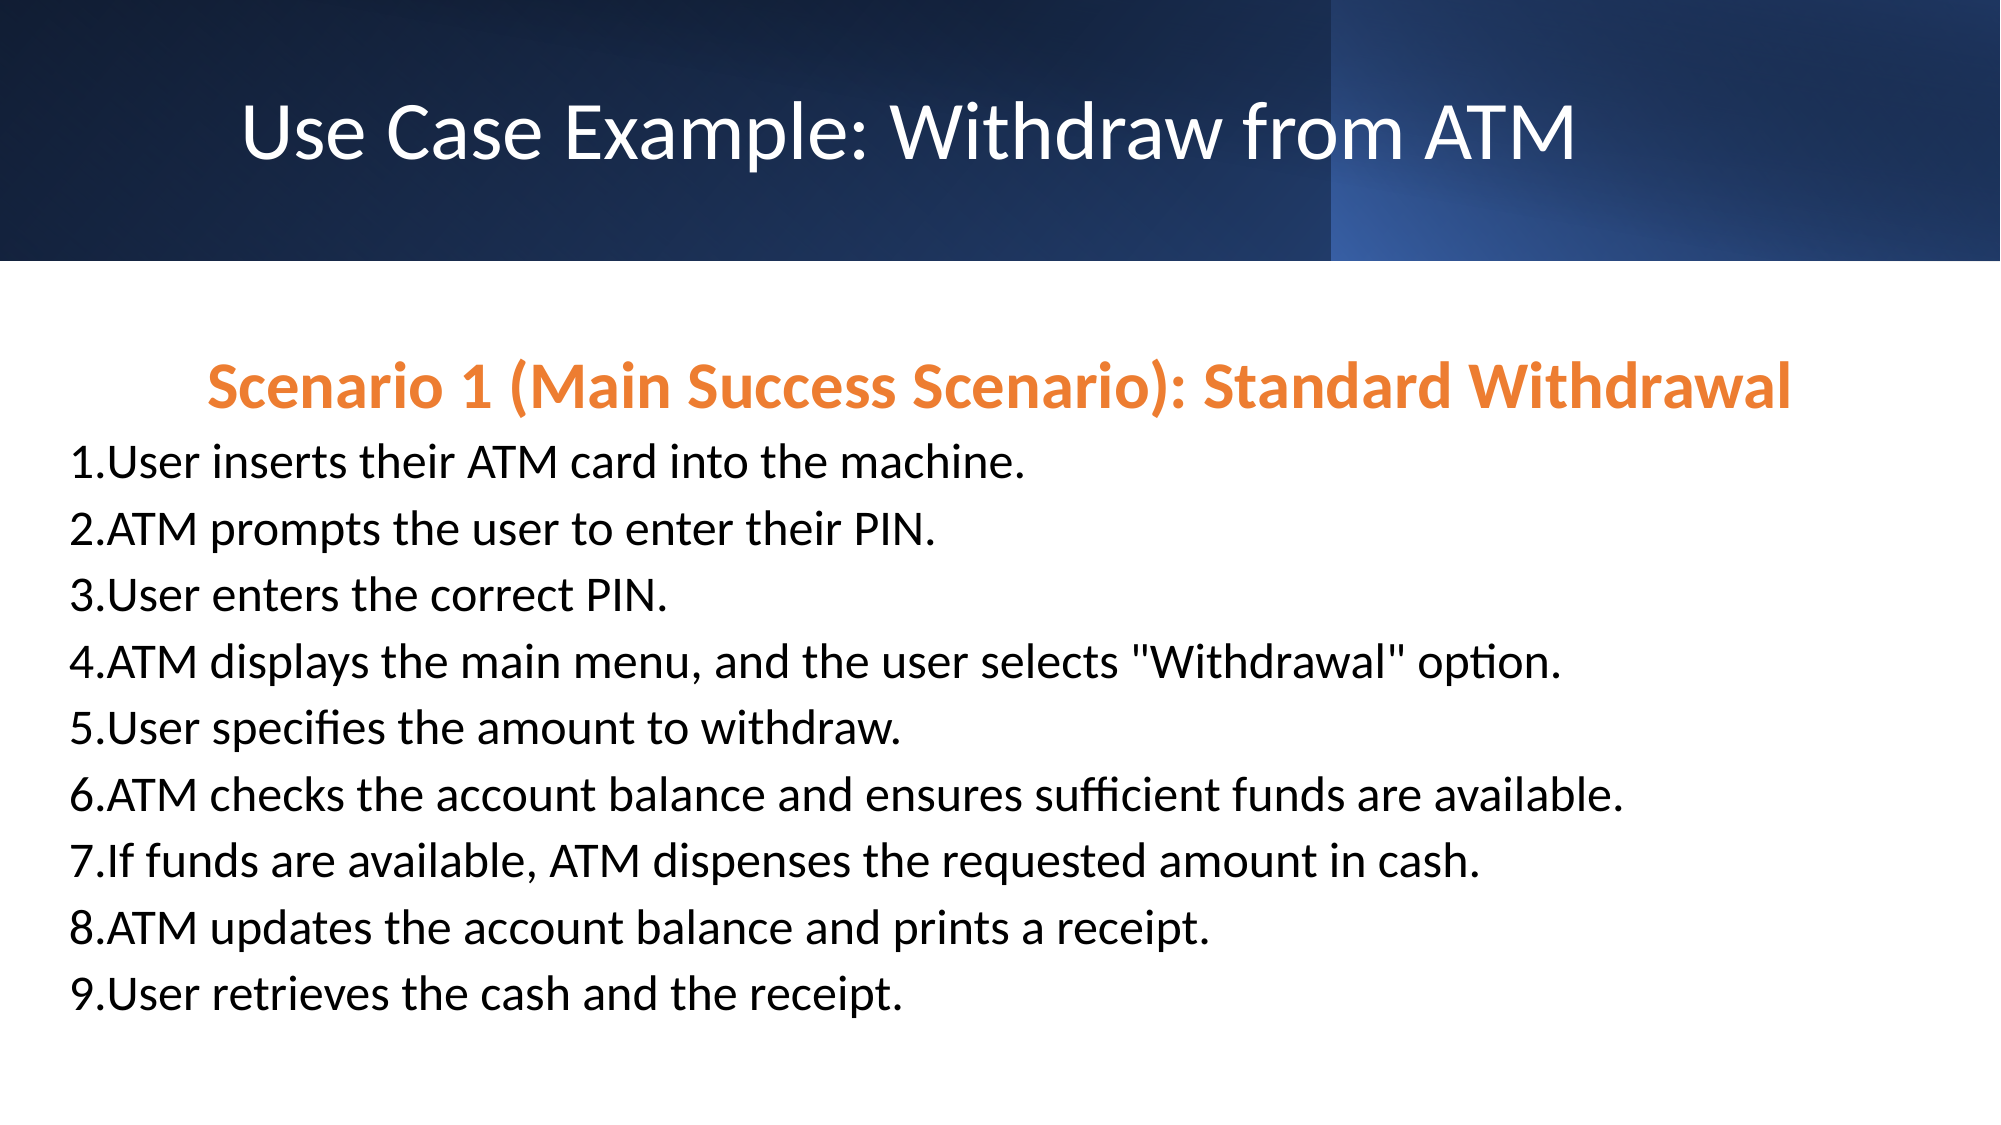

# Use Case Example: Withdraw from ATM
Scenario 1 (Main Success Scenario): Standard Withdrawal
User inserts their ATM card into the machine.
ATM prompts the user to enter their PIN.
User enters the correct PIN.
ATM displays the main menu, and the user selects "Withdrawal" option.
User specifies the amount to withdraw.
ATM checks the account balance and ensures sufficient funds are available.
If funds are available, ATM dispenses the requested amount in cash.
ATM updates the account balance and prints a receipt.
User retrieves the cash and the receipt.